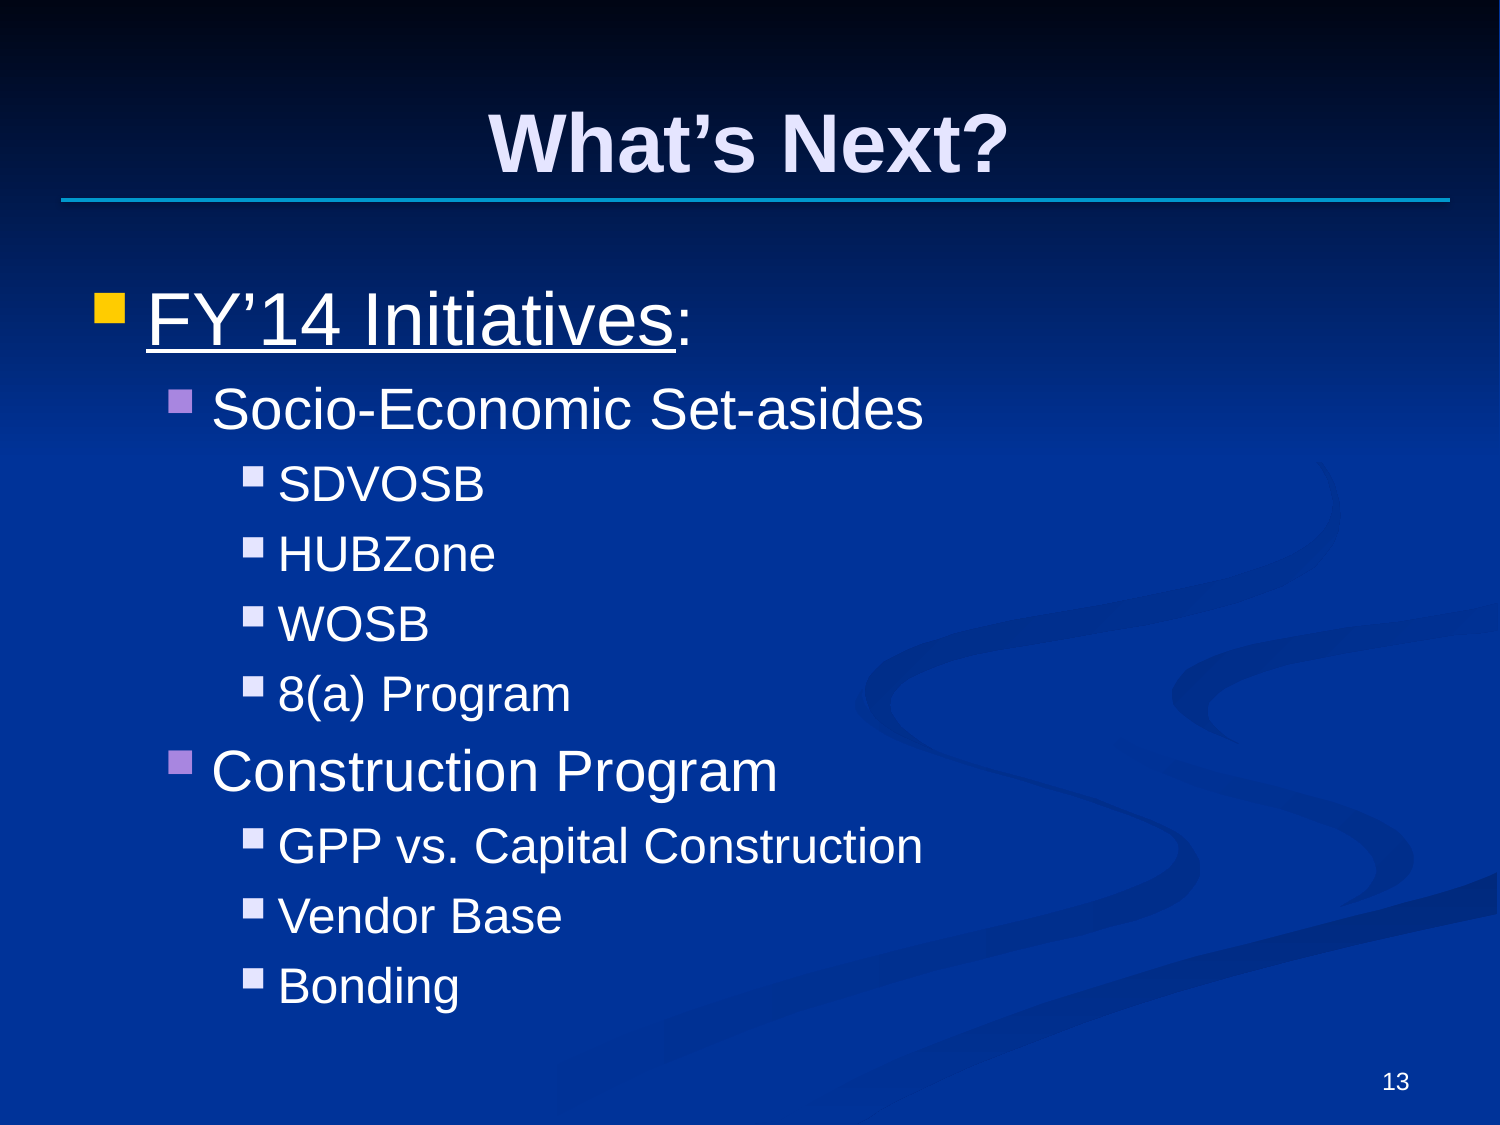

# What’s Next?
FY’14 Initiatives:
Socio-Economic Set-asides
SDVOSB
HUBZone
WOSB
8(a) Program
Construction Program
GPP vs. Capital Construction
Vendor Base
Bonding

13